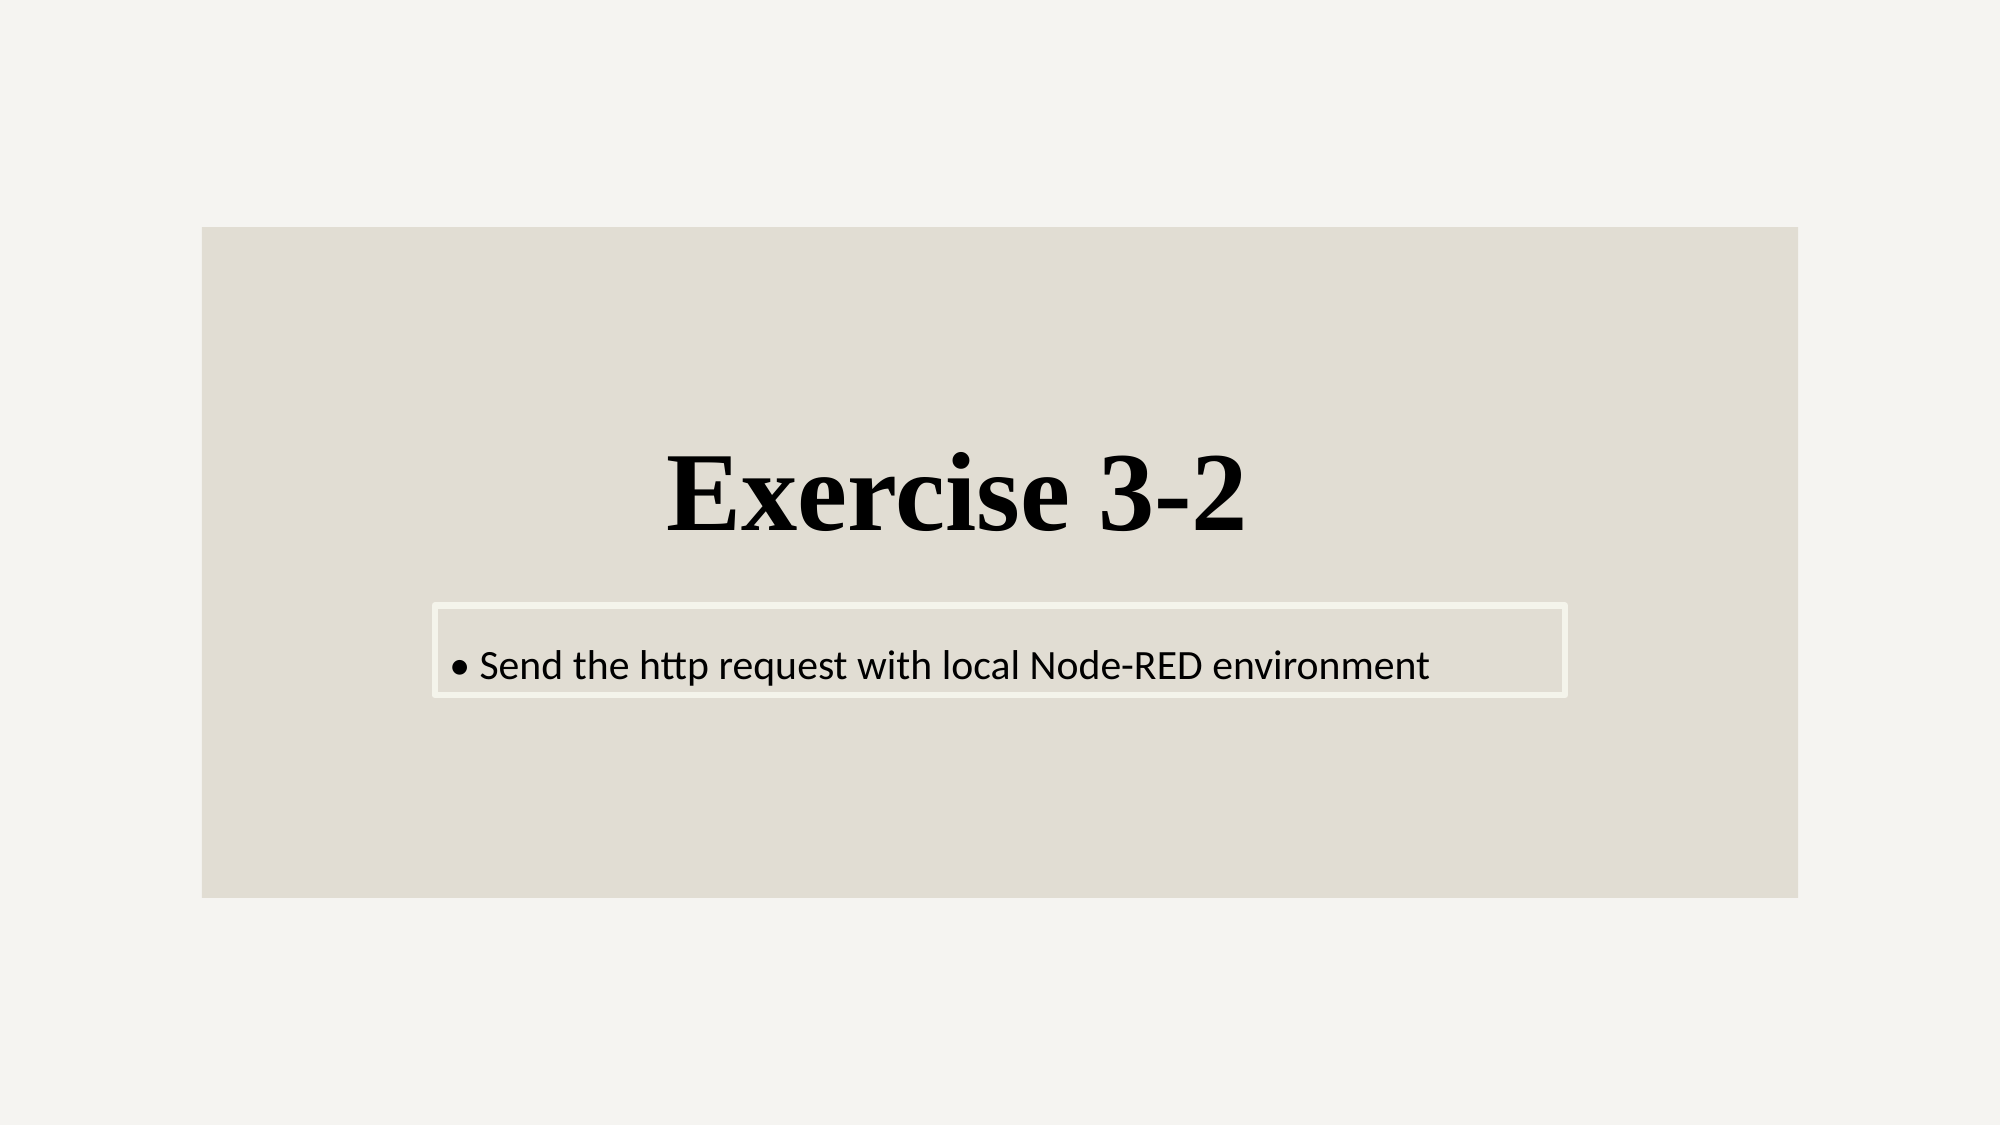

Exercise 3-2
• Send the http request with local Node-RED environment